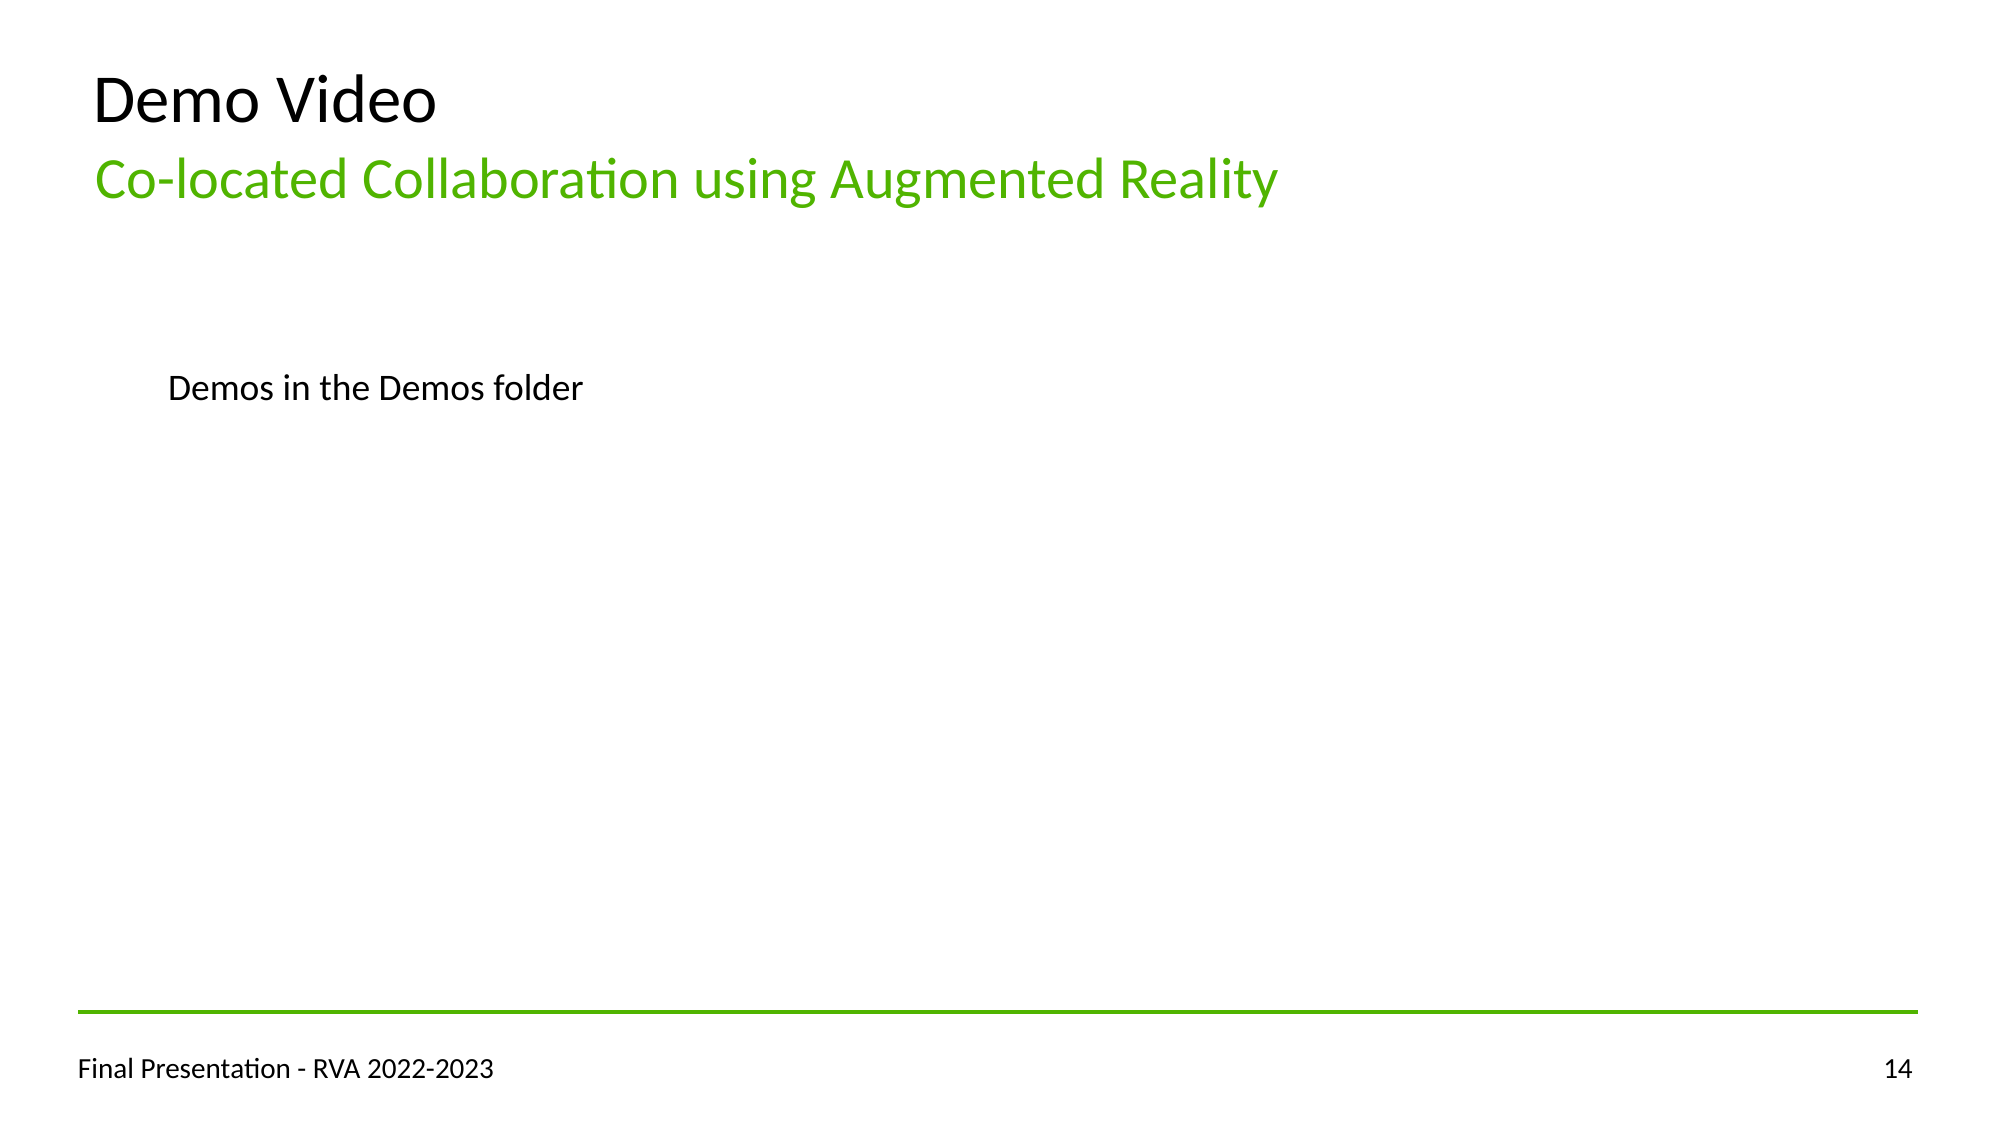

Demo Video
Co-located Collaboration using Augmented Reality
Demos in the Demos folder
Final Presentation - RVA 2022-2023
14